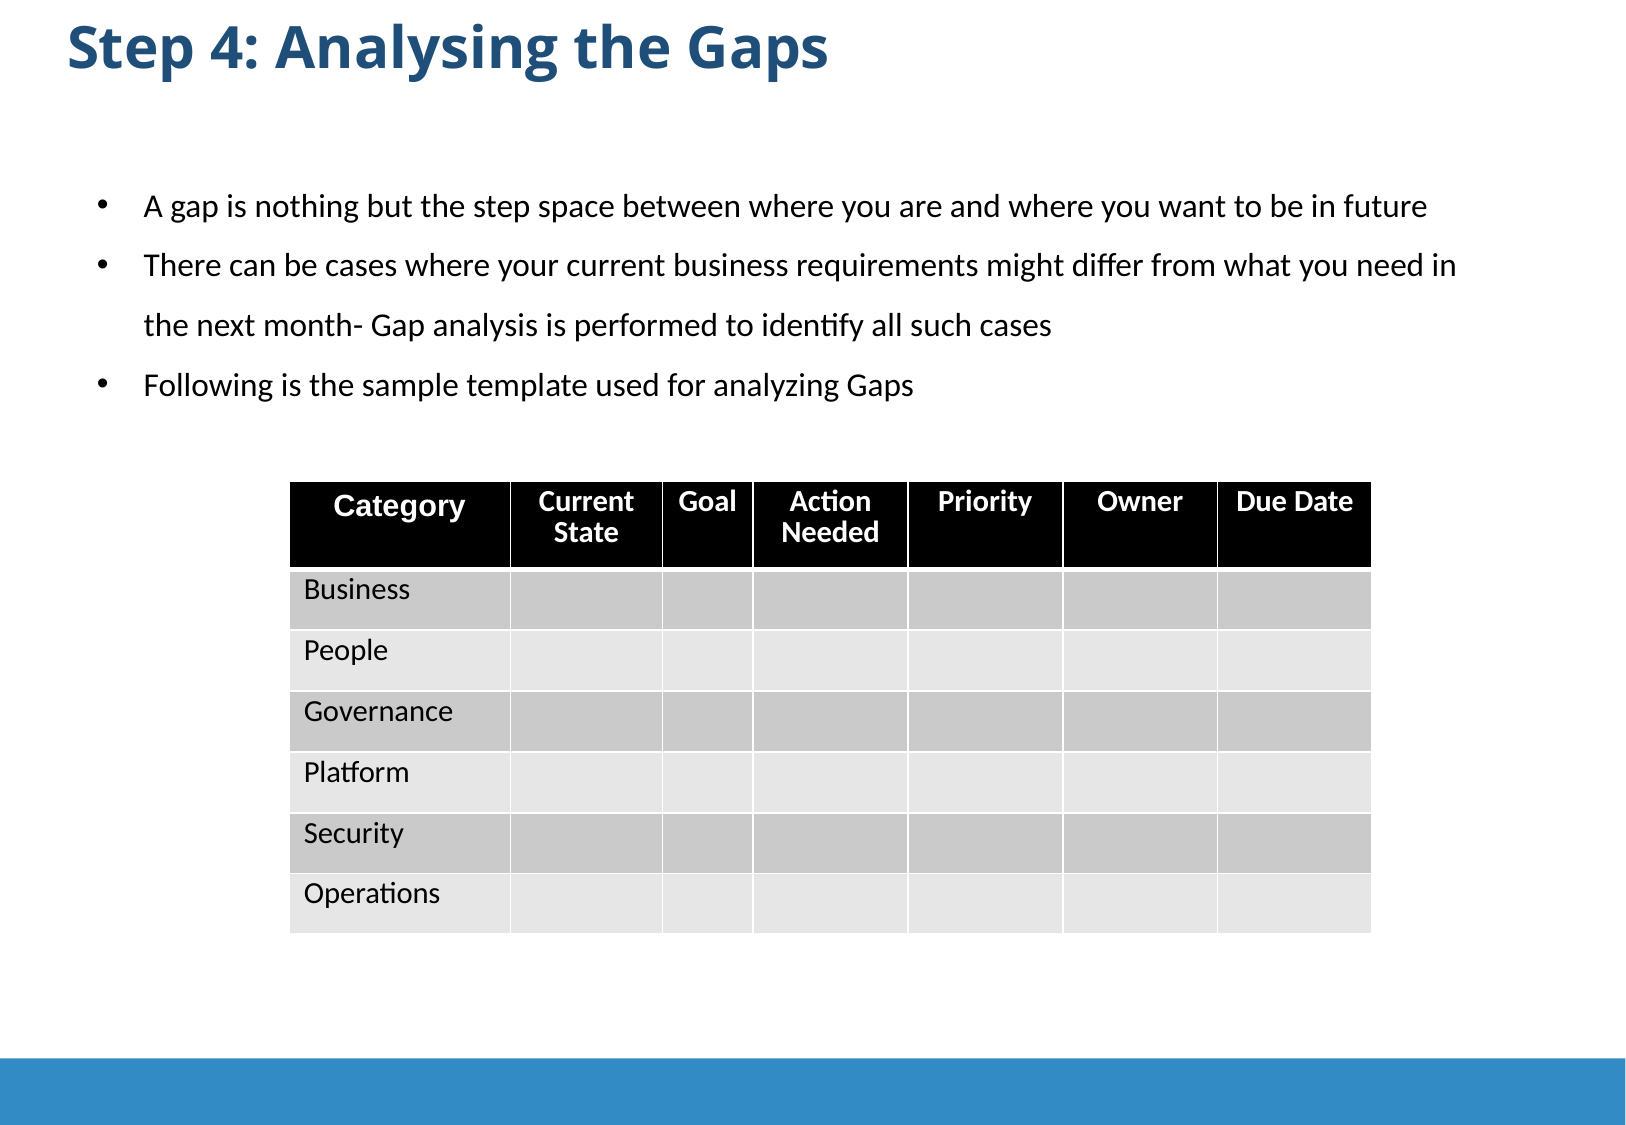

Step 4: Analysing the Gaps
A gap is nothing but the step space between where you are and where you want to be in future
There can be cases where your current business requirements might differ from what you need in the next month- Gap analysis is performed to identify all such cases
Following is the sample template used for analyzing Gaps

| Category | Current State | Goal | Action Needed | Priority | Owner | Due Date |
| --- | --- | --- | --- | --- | --- | --- |
| Business |  |  |  |  |  |  |
| People |  |  |  |  |  |  |
| Governance |  |  |  |  |  |  |
| Platform |  |  |  |  |  |  |
| Security |  |  |  |  |  |  |
| Operations |  |  |  |  |  |  |